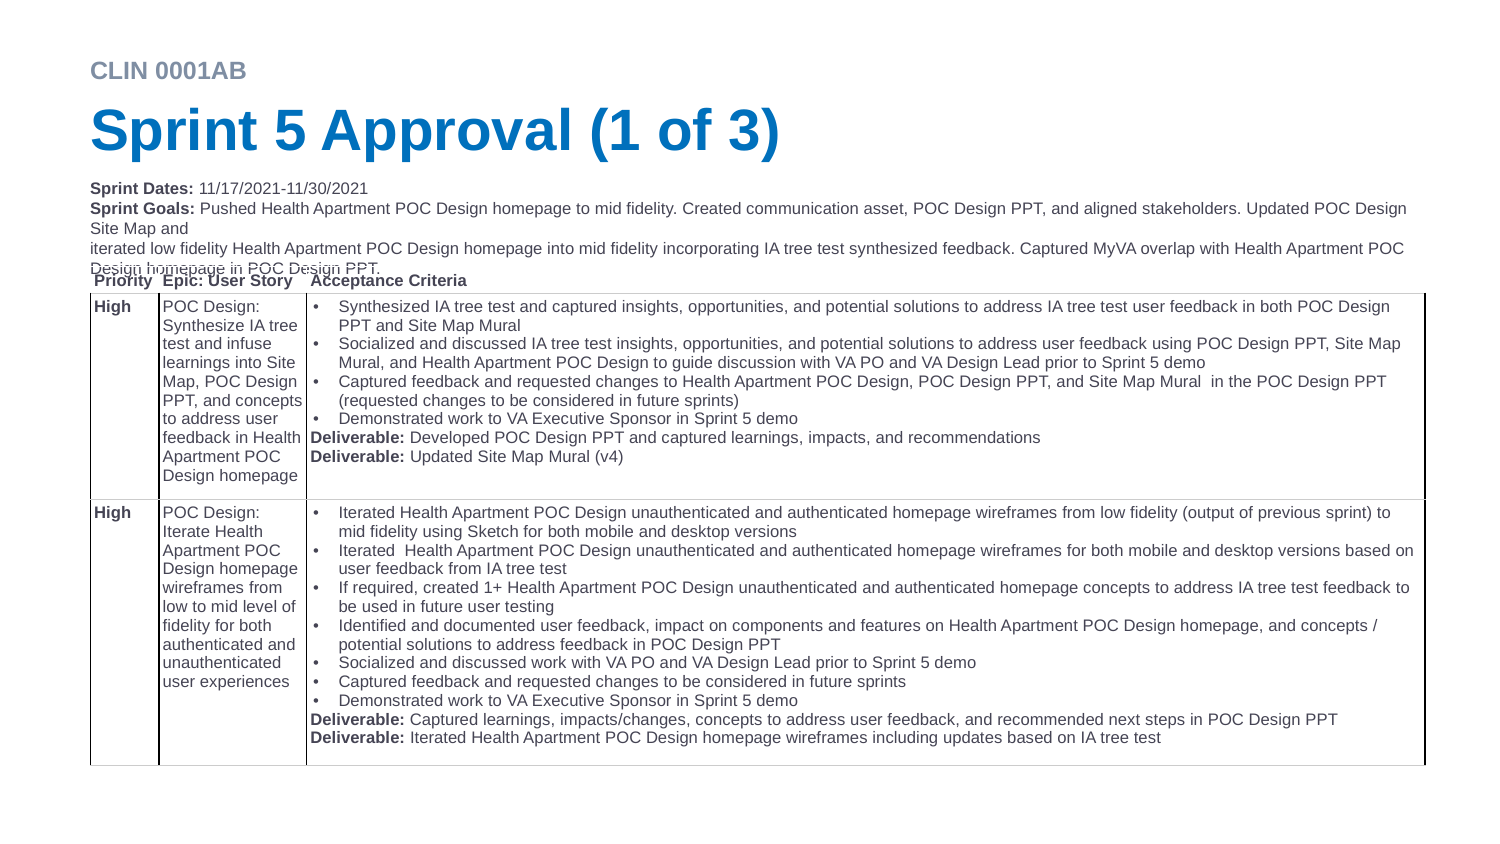

CLIN 0001AB

# Sprint 5 Approval (1 of 3)
Sprint Dates: 11/17/2021-11/30/2021
Sprint Goals: Pushed Health Apartment POC Design homepage to mid fidelity. Created communication asset, POC Design PPT, and aligned stakeholders. Updated POC Design Site Map and
iterated low fidelity Health Apartment POC Design homepage into mid fidelity incorporating IA tree test synthesized feedback. Captured MyVA overlap with Health Apartment POC Design homepage in POC Design PPT.
| Priority | Epic: User Story | Acceptance Criteria |
| --- | --- | --- |
| High | POC Design: Synthesize IA tree test and infuse learnings into Site Map, POC Design PPT, and concepts to address user feedback in Health Apartment POC Design homepage | Synthesized IA tree test and captured insights, opportunities, and potential solutions to address IA tree test user feedback in both POC Design PPT and Site Map Mural Socialized and discussed IA tree test insights, opportunities, and potential solutions to address user feedback using POC Design PPT, Site Map Mural, and Health Apartment POC Design to guide discussion with VA PO and VA Design Lead prior to Sprint 5 demo Captured feedback and requested changes to Health Apartment POC Design, POC Design PPT, and Site Map Mural in the POC Design PPT (requested changes to be considered in future sprints) Demonstrated work to VA Executive Sponsor in Sprint 5 demo Deliverable: Developed POC Design PPT and captured learnings, impacts, and recommendations Deliverable: Updated Site Map Mural (v4) |
| High | POC Design: Iterate Health Apartment POC Design homepage wireframes from low to mid level of fidelity for both authenticated and unauthenticated user experiences | Iterated Health Apartment POC Design unauthenticated and authenticated homepage wireframes from low fidelity (output of previous sprint) to mid fidelity using Sketch for both mobile and desktop versions Iterated Health Apartment POC Design unauthenticated and authenticated homepage wireframes for both mobile and desktop versions based on user feedback from IA tree test If required, created 1+ Health Apartment POC Design unauthenticated and authenticated homepage concepts to address IA tree test feedback to be used in future user testing Identified and documented user feedback, impact on components and features on Health Apartment POC Design homepage, and concepts / potential solutions to address feedback in POC Design PPT Socialized and discussed work with VA PO and VA Design Lead prior to Sprint 5 demo Captured feedback and requested changes to be considered in future sprints Demonstrated work to VA Executive Sponsor in Sprint 5 demo Deliverable: Captured learnings, impacts/changes, concepts to address user feedback, and recommended next steps in POC Design PPT Deliverable: Iterated Health Apartment POC Design homepage wireframes including updates based on IA tree test |